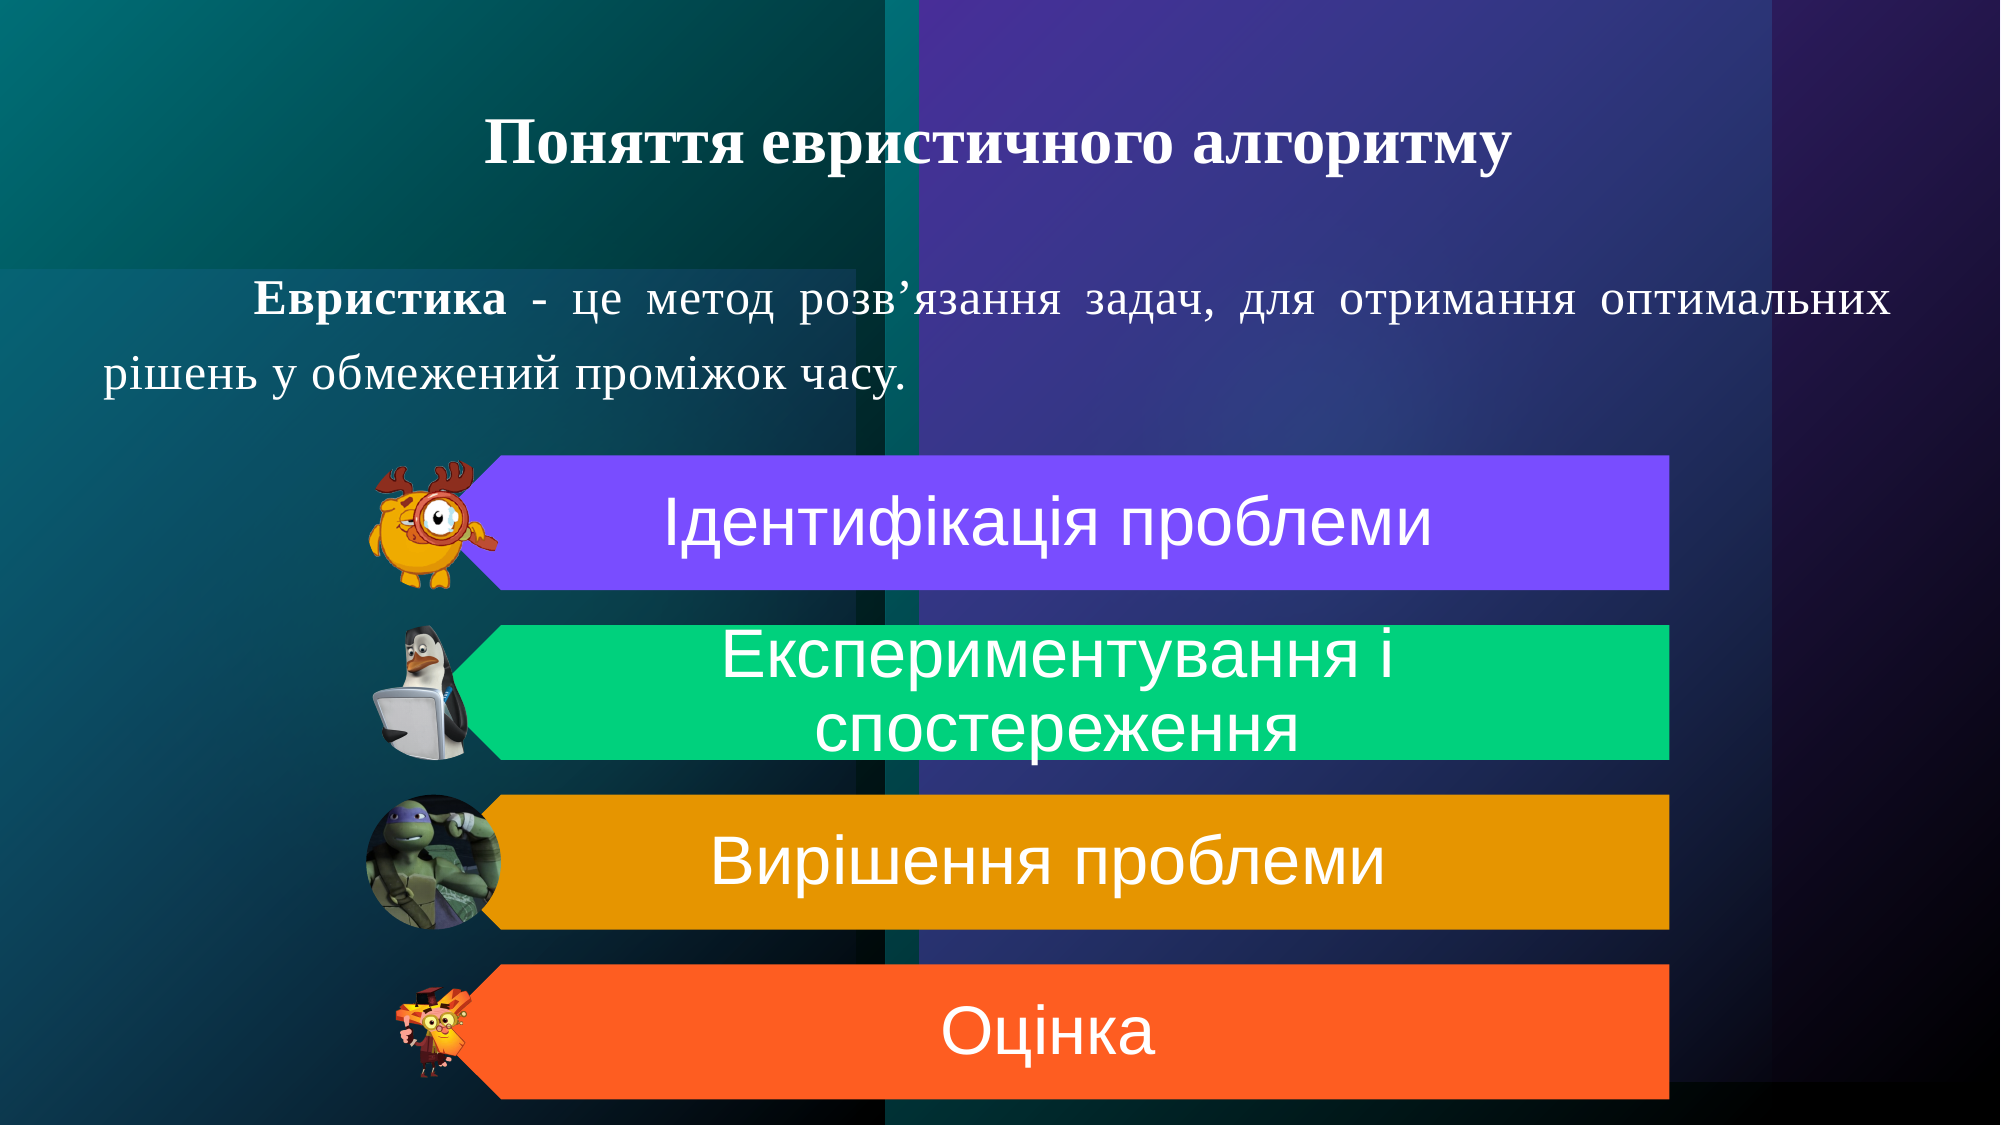

# Поняття евристичного алгоритму
	Евристика - це метод розв’язання задач, для отримання оптимальних рішень у обмежений проміжок часу.
Ідентифікація проблеми
Експериментування і спостереження
Вирішення проблеми
Оцінка